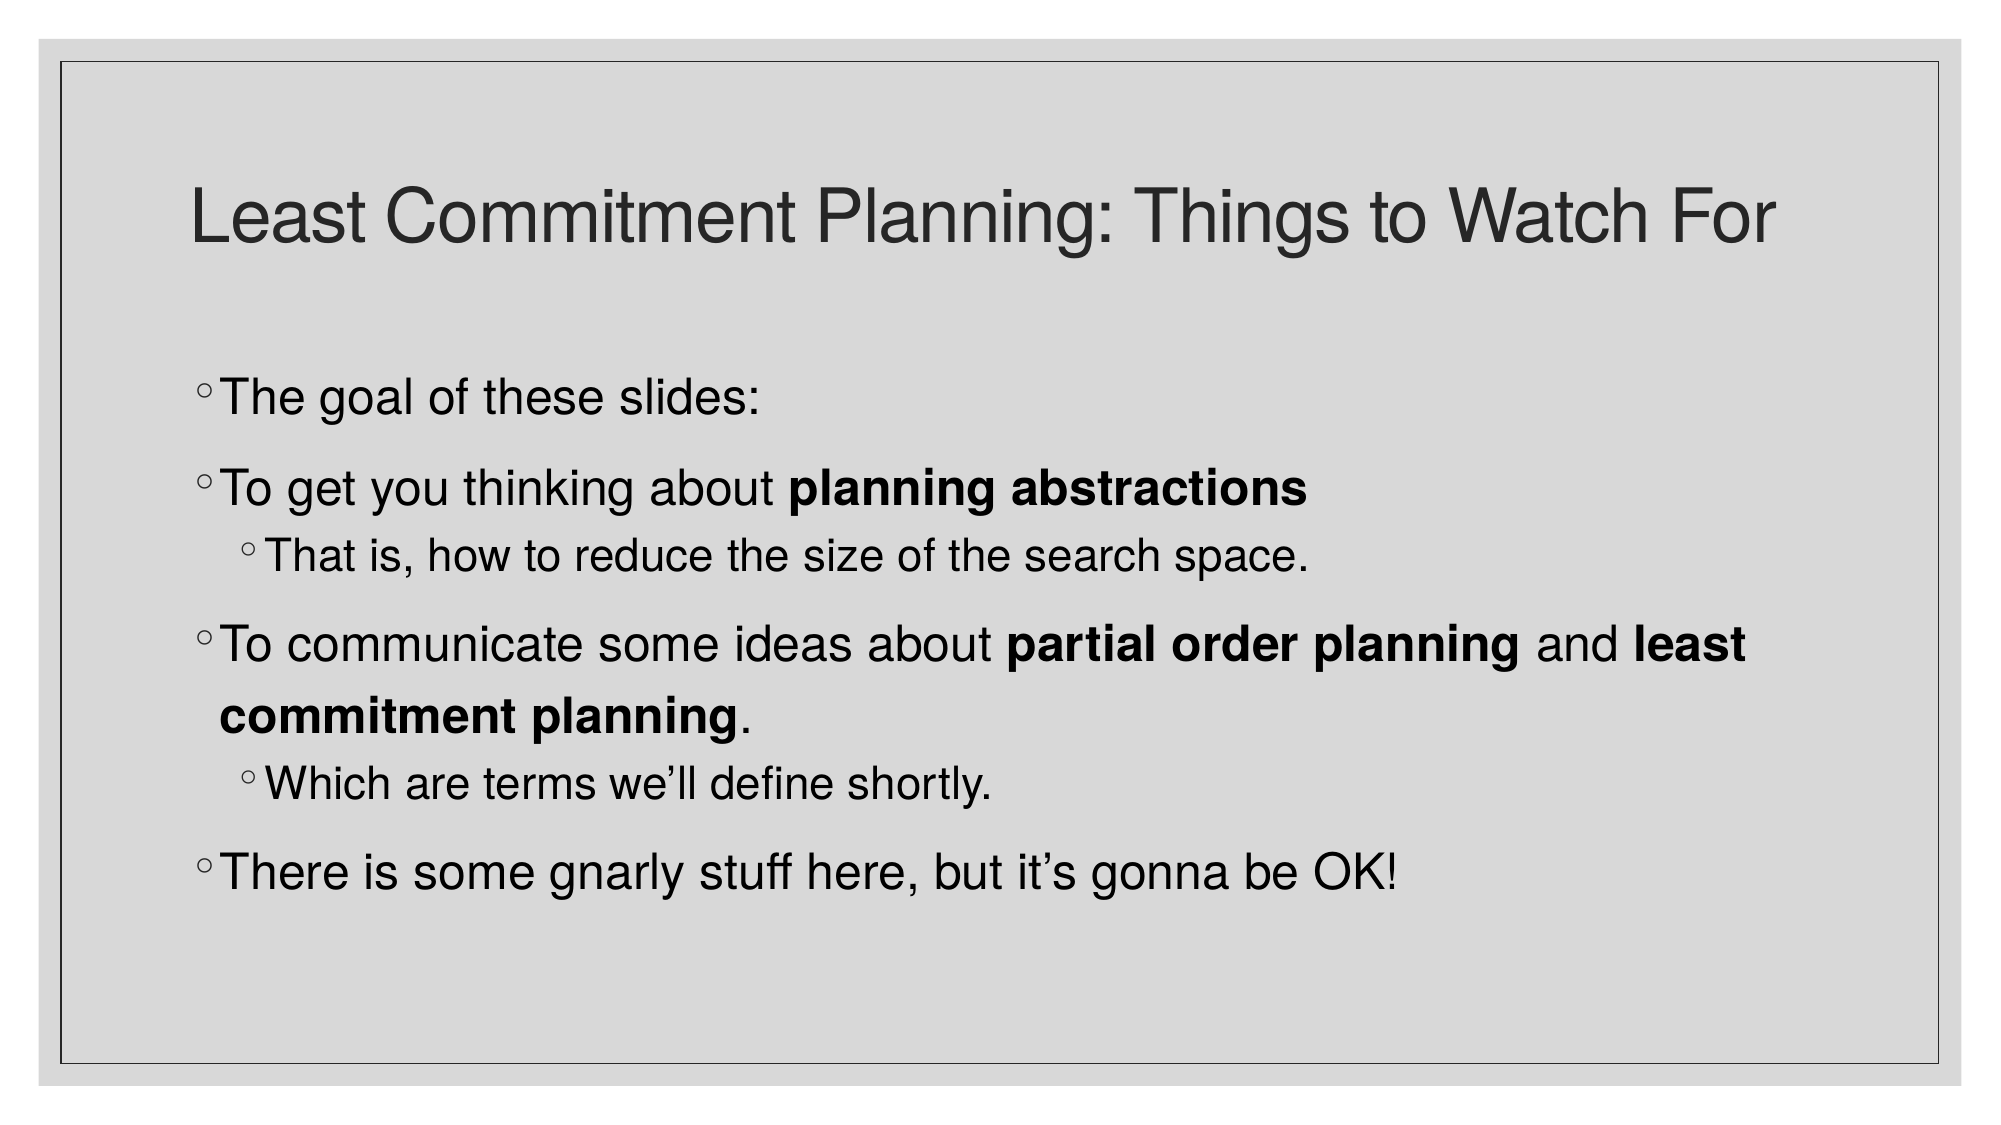

# Least Commitment Planning: Things to Watch For
The goal of these slides:
To get you thinking about planning abstractions
That is, how to reduce the size of the search space.
To communicate some ideas about partial order planning and least commitment planning.
Which are terms we’ll define shortly.
There is some gnarly stuff here, but it’s gonna be OK!